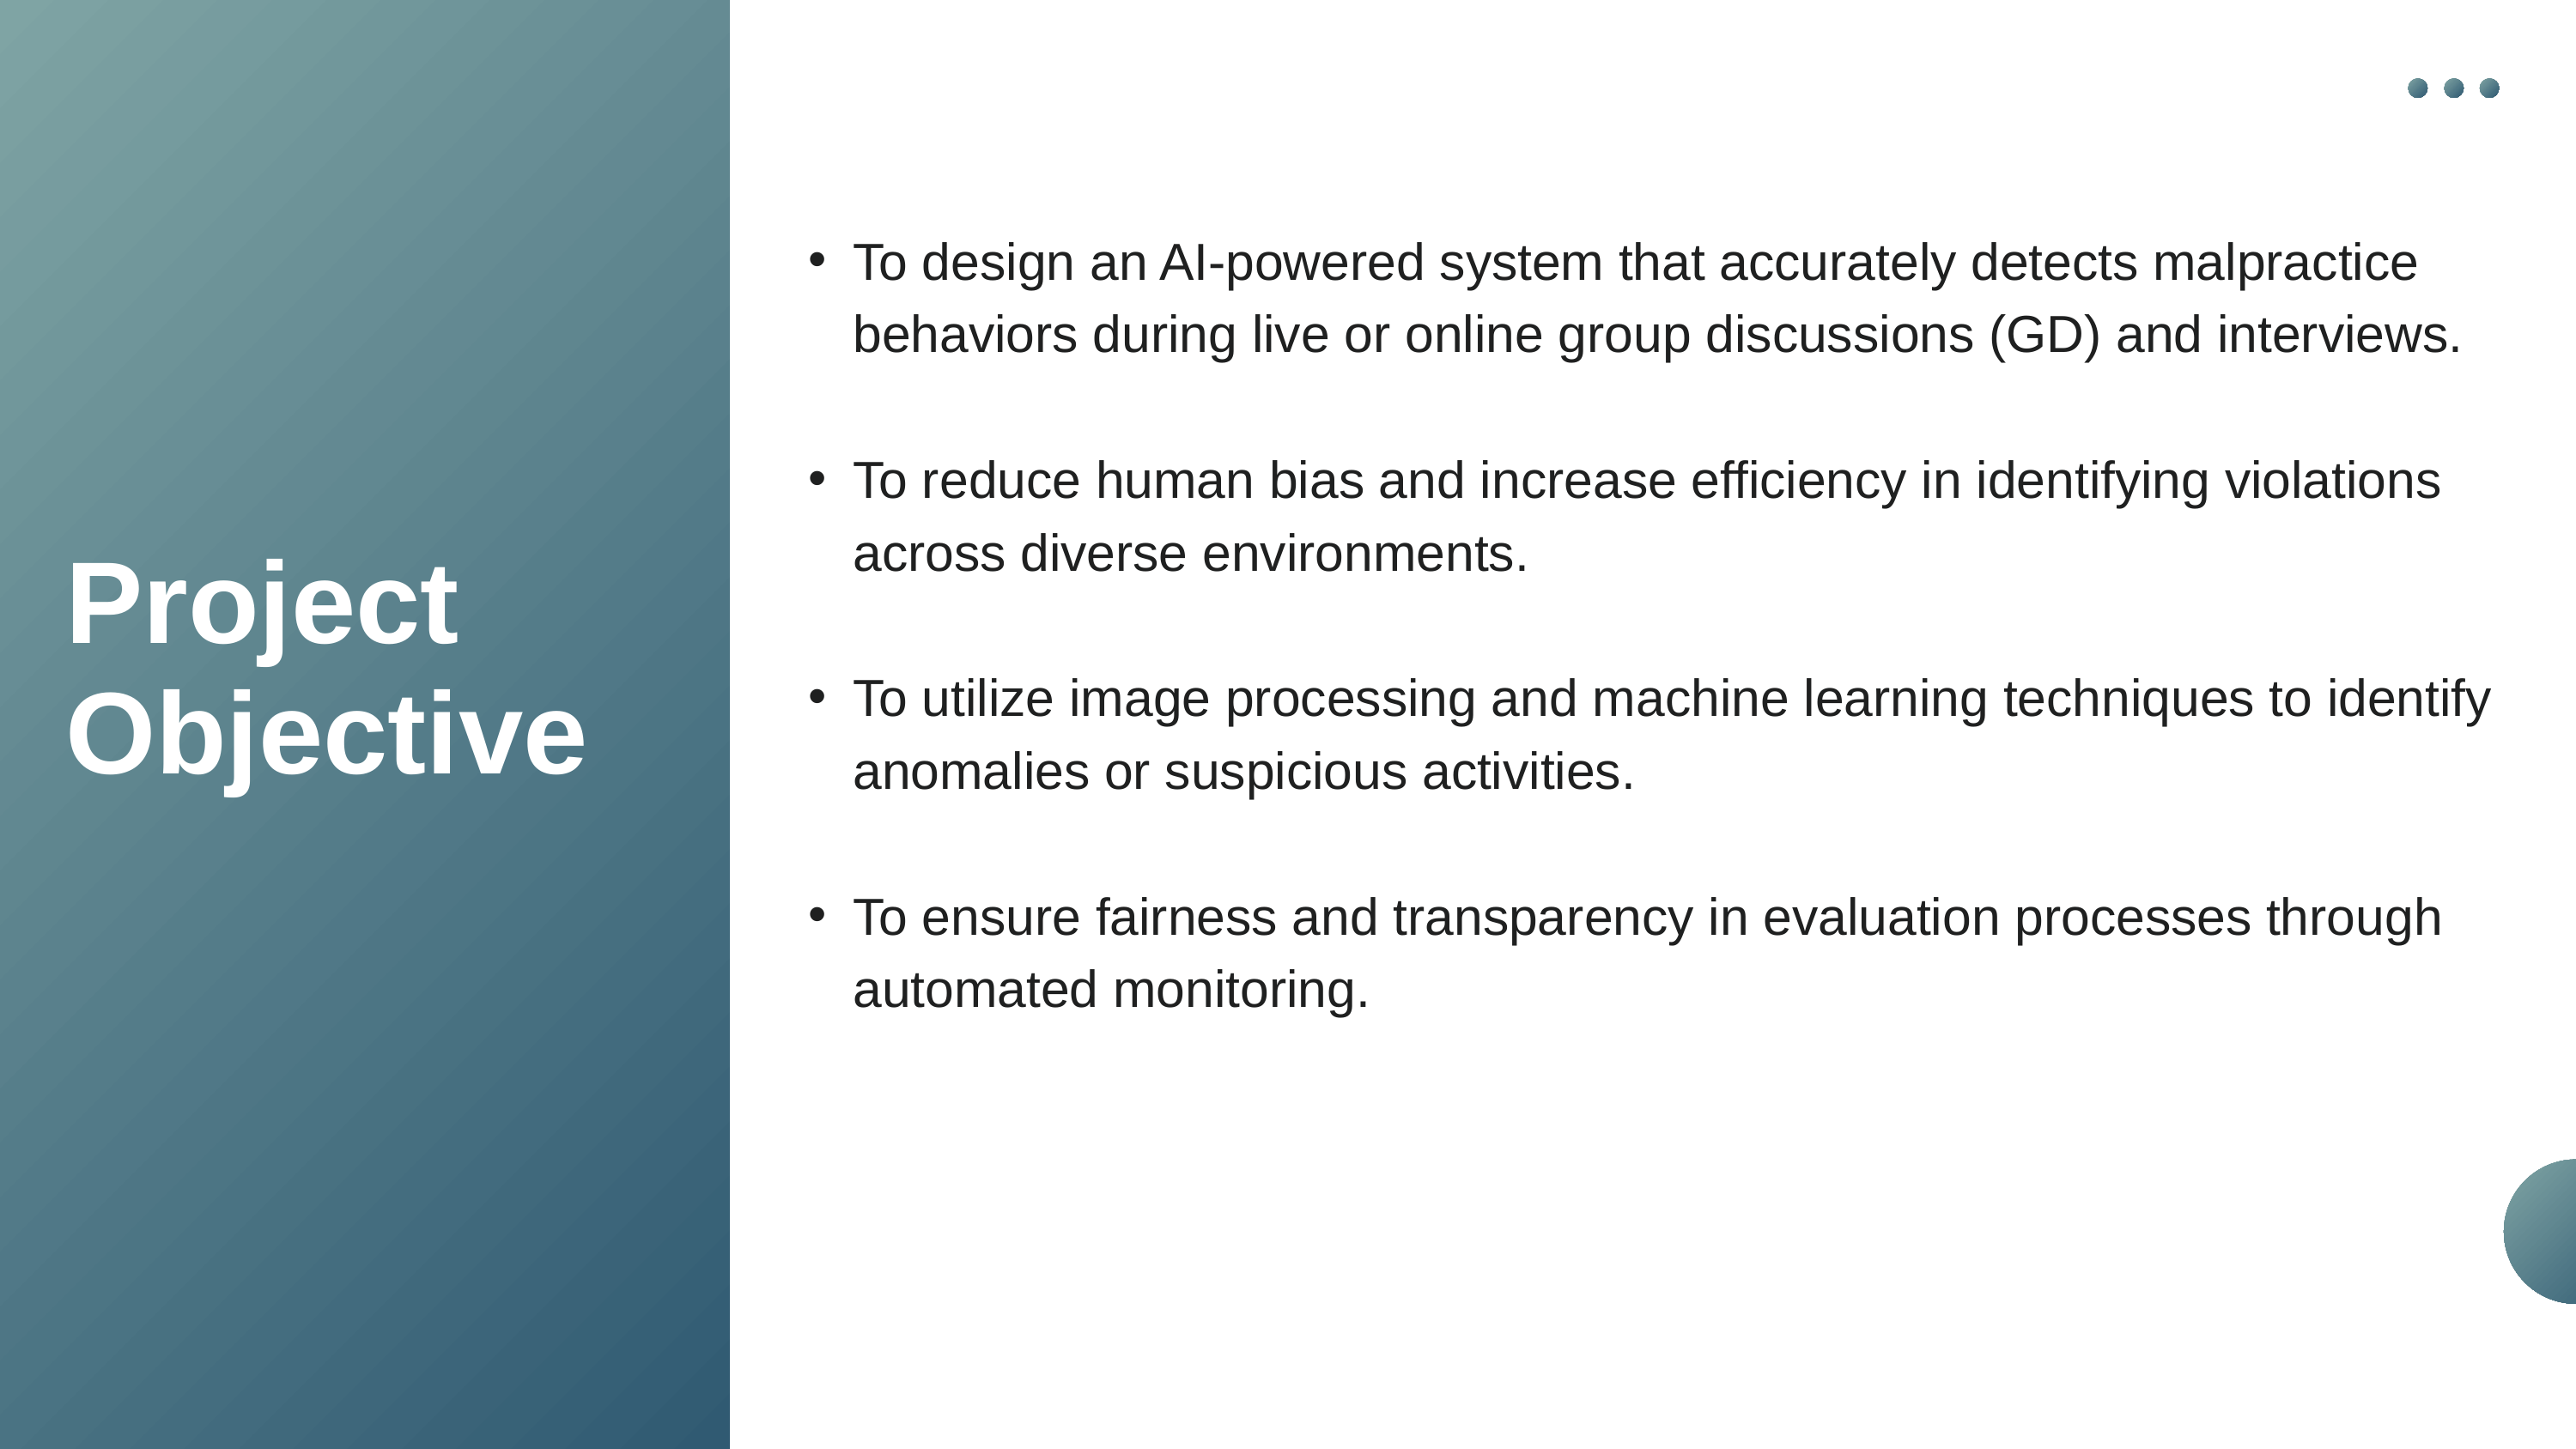

To design an AI-powered system that accurately detects malpractice behaviors during live or online group discussions (GD) and interviews.

To reduce human bias and increase efficiency in identifying violations across diverse environments.

To utilize image processing and machine learning techniques to identify anomalies or suspicious activities.

To ensure fairness and transparency in evaluation processes through automated monitoring.

Project
Objective